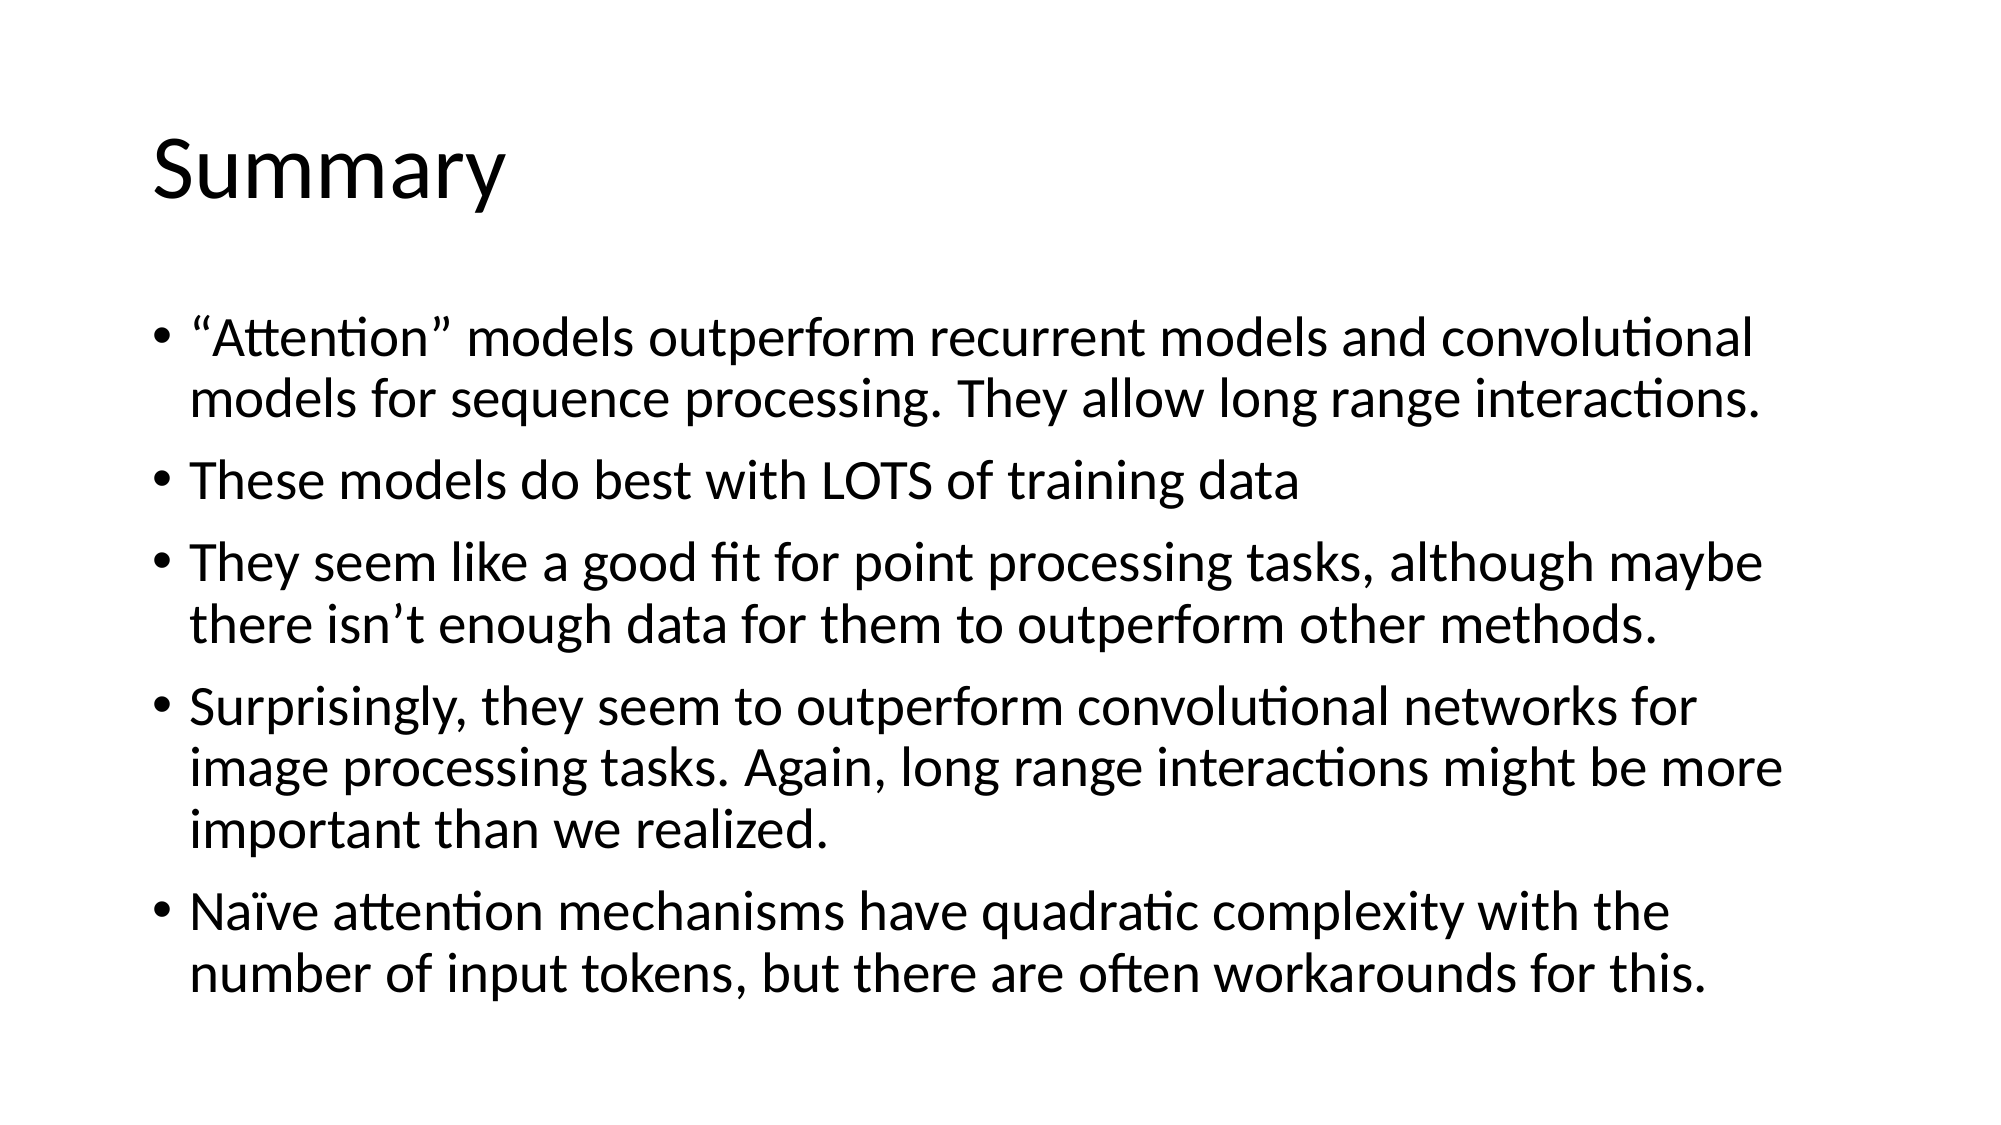

# Summary
“Attention” models outperform recurrent models and convolutional models for sequence processing. They allow long range interactions.
These models do best with LOTS of training data
They seem like a good fit for point processing tasks, although maybe there isn’t enough data for them to outperform other methods.
Surprisingly, they seem to outperform convolutional networks for image processing tasks. Again, long range interactions might be more important than we realized.
Naïve attention mechanisms have quadratic complexity with the number of input tokens, but there are often workarounds for this.